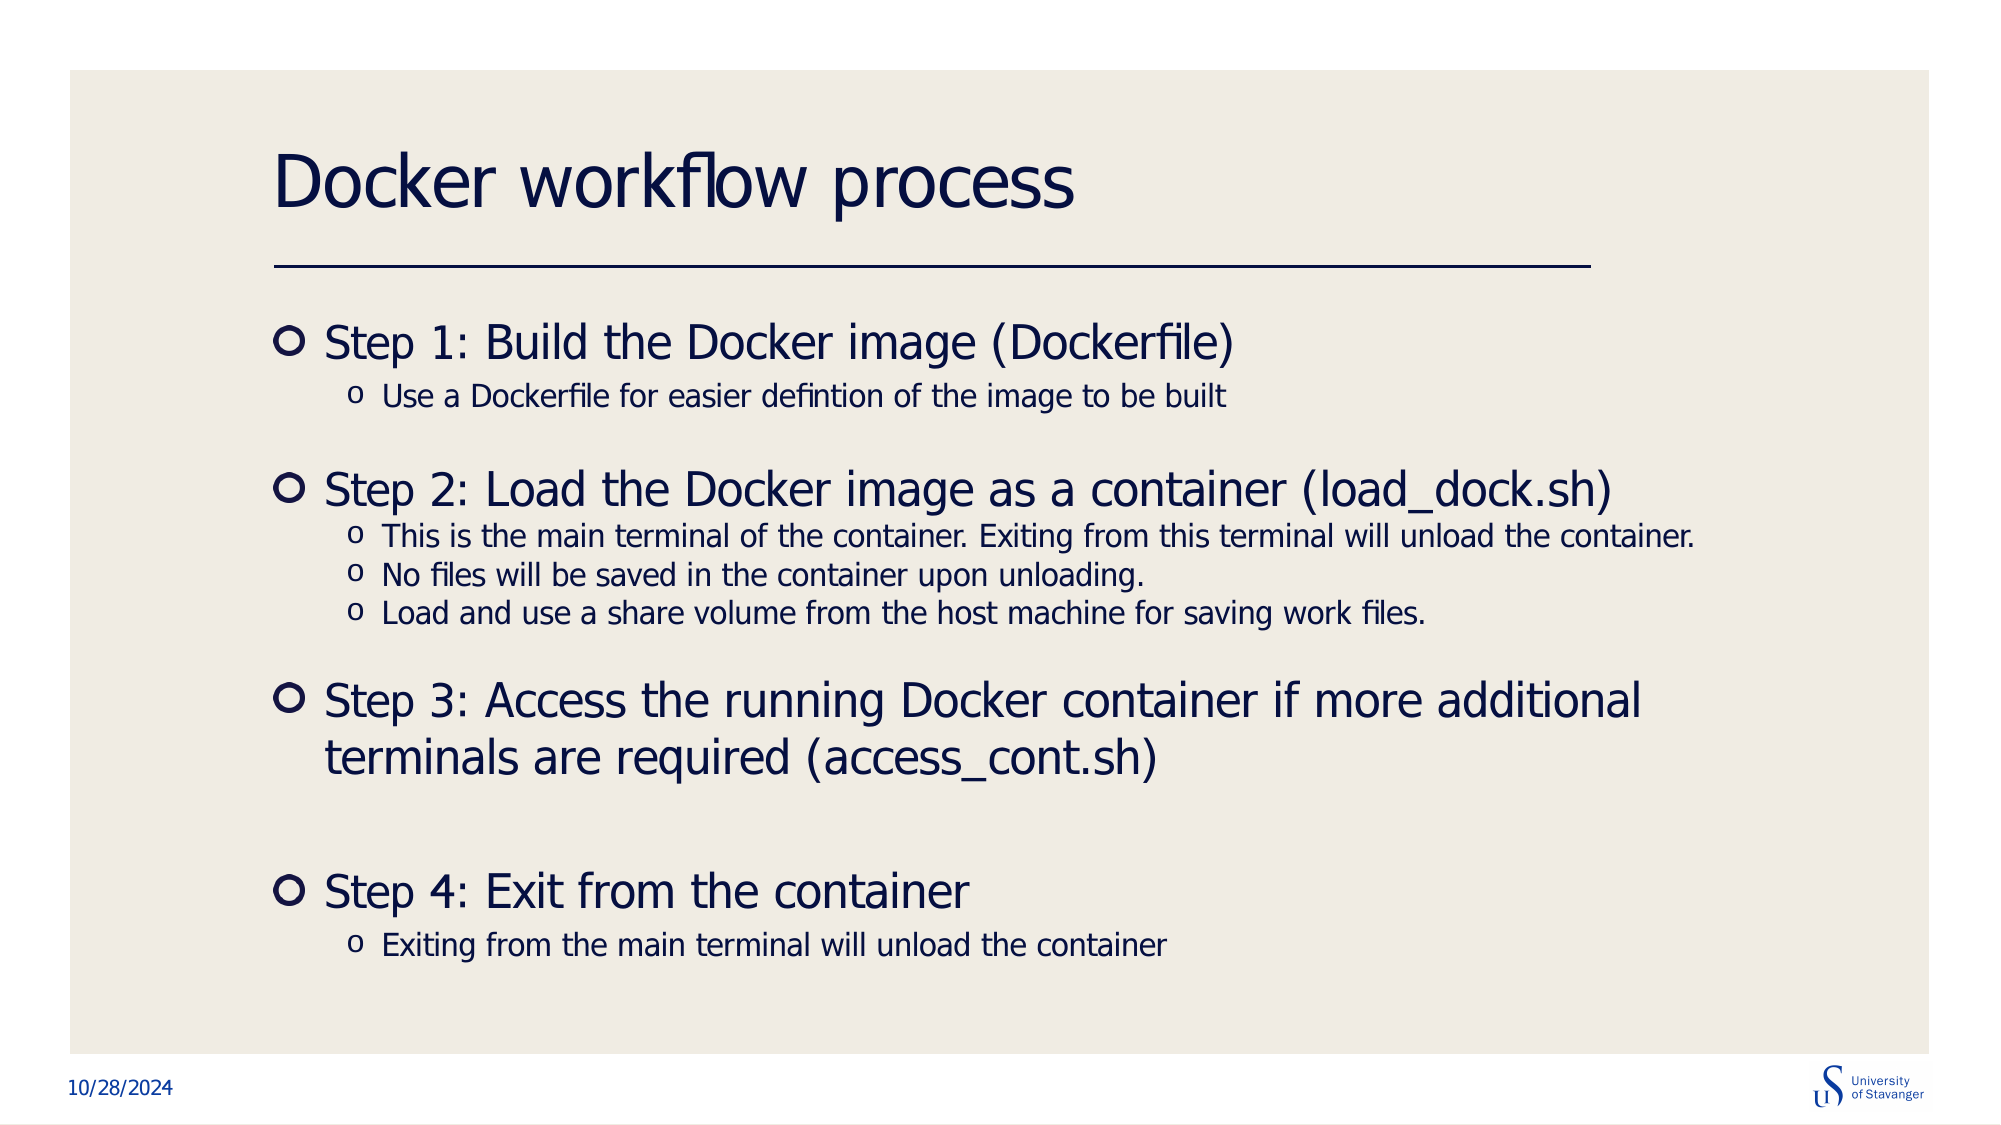

# Docker workflow process
Step 1: Build the Docker image (Dockerfile)
Use a Dockerfile for easier defintion of the image to be built

Step 2: Load the Docker image as a container (load_dock.sh)
This is the main terminal of the container. Exiting from this terminal will unload the container.
No files will be saved in the container upon unloading.
Load and use a share volume from the host machine for saving work files.

Step 3: Access the running Docker container if more additional terminals are required (access_cont.sh)

Step 4: Exit from the container
Exiting from the main terminal will unload the container

10/28/2024